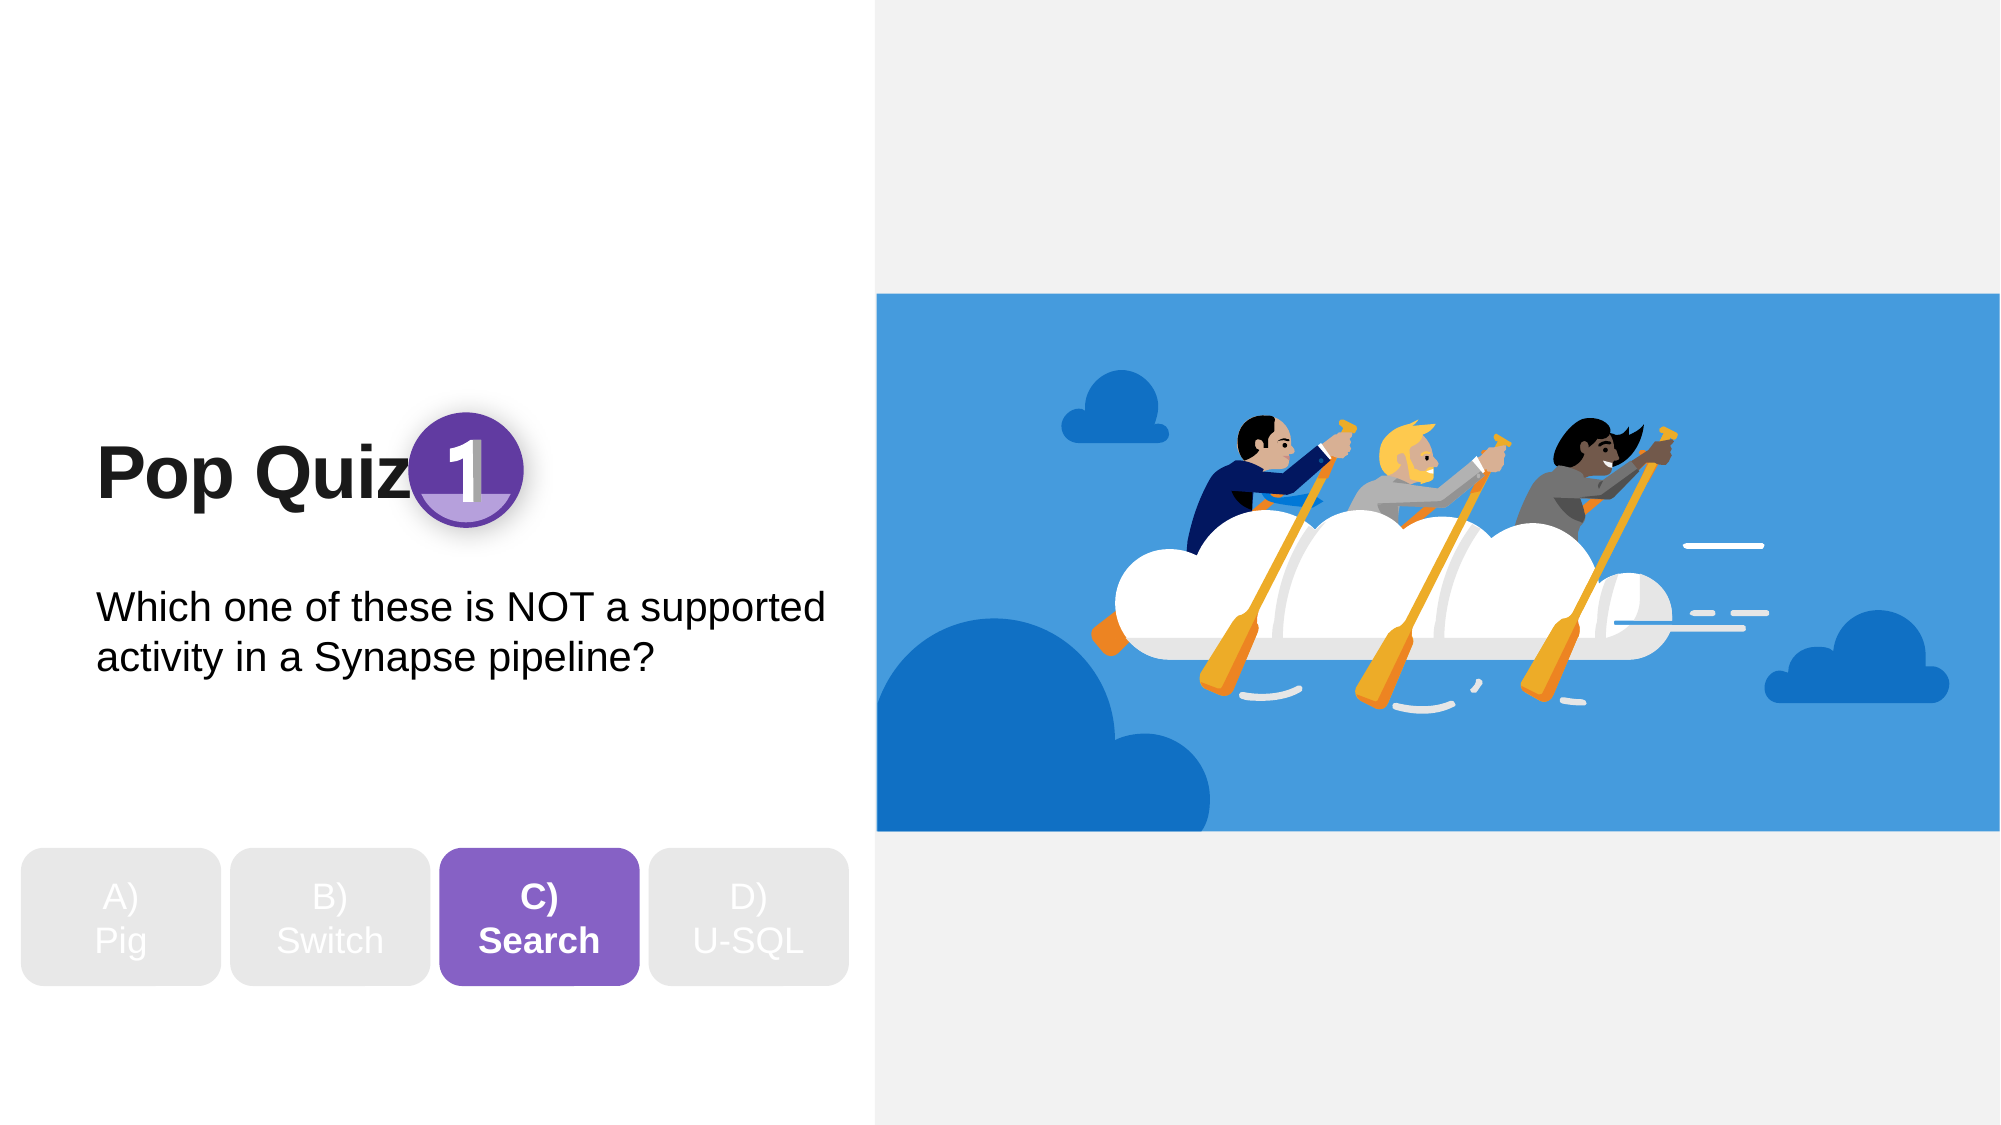

# Pop Quiz
Which one of these is NOT a supported activity in a Synapse pipeline?
A)
Pig
B)
Switch
C)
Search
D)
U-SQL